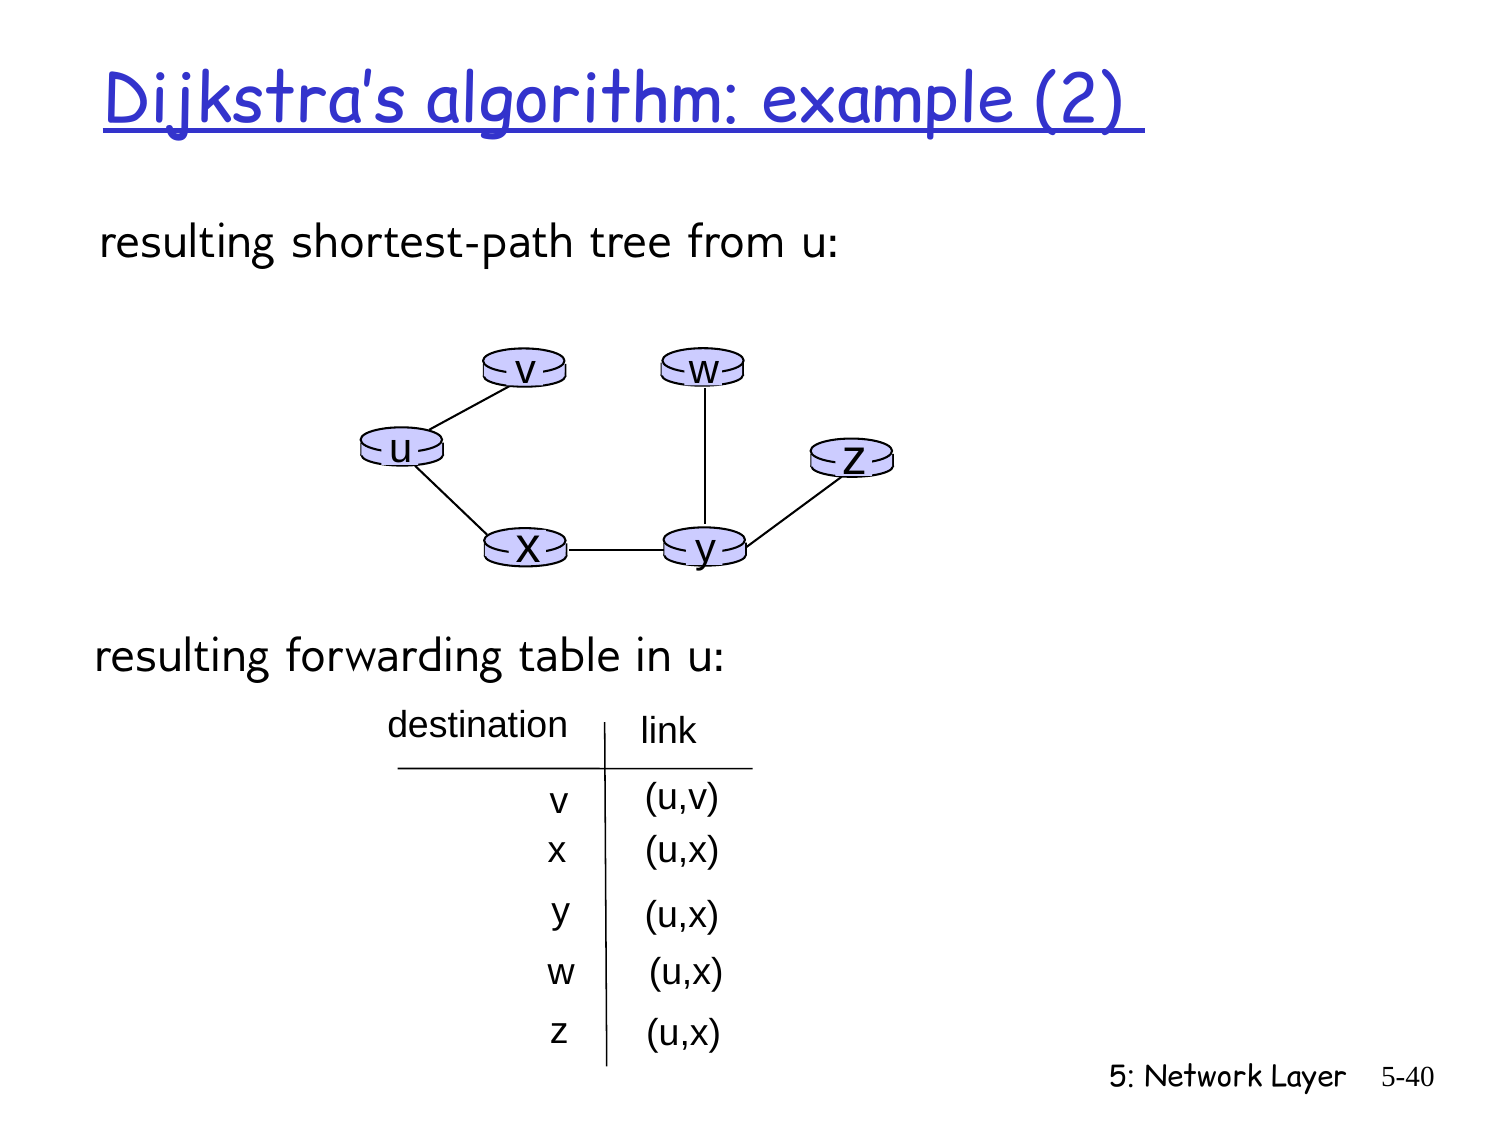

# Dijkstra’s algorithm: example (2)
resulting shortest-path tree from u:
v

w

u

z

x

y

resulting forwarding table in u:
destination
link

(u,v)

v
(u,x)
x
y
(u,x)
(u,x)
w
z
(u,x)
5: Network Layer
5-40